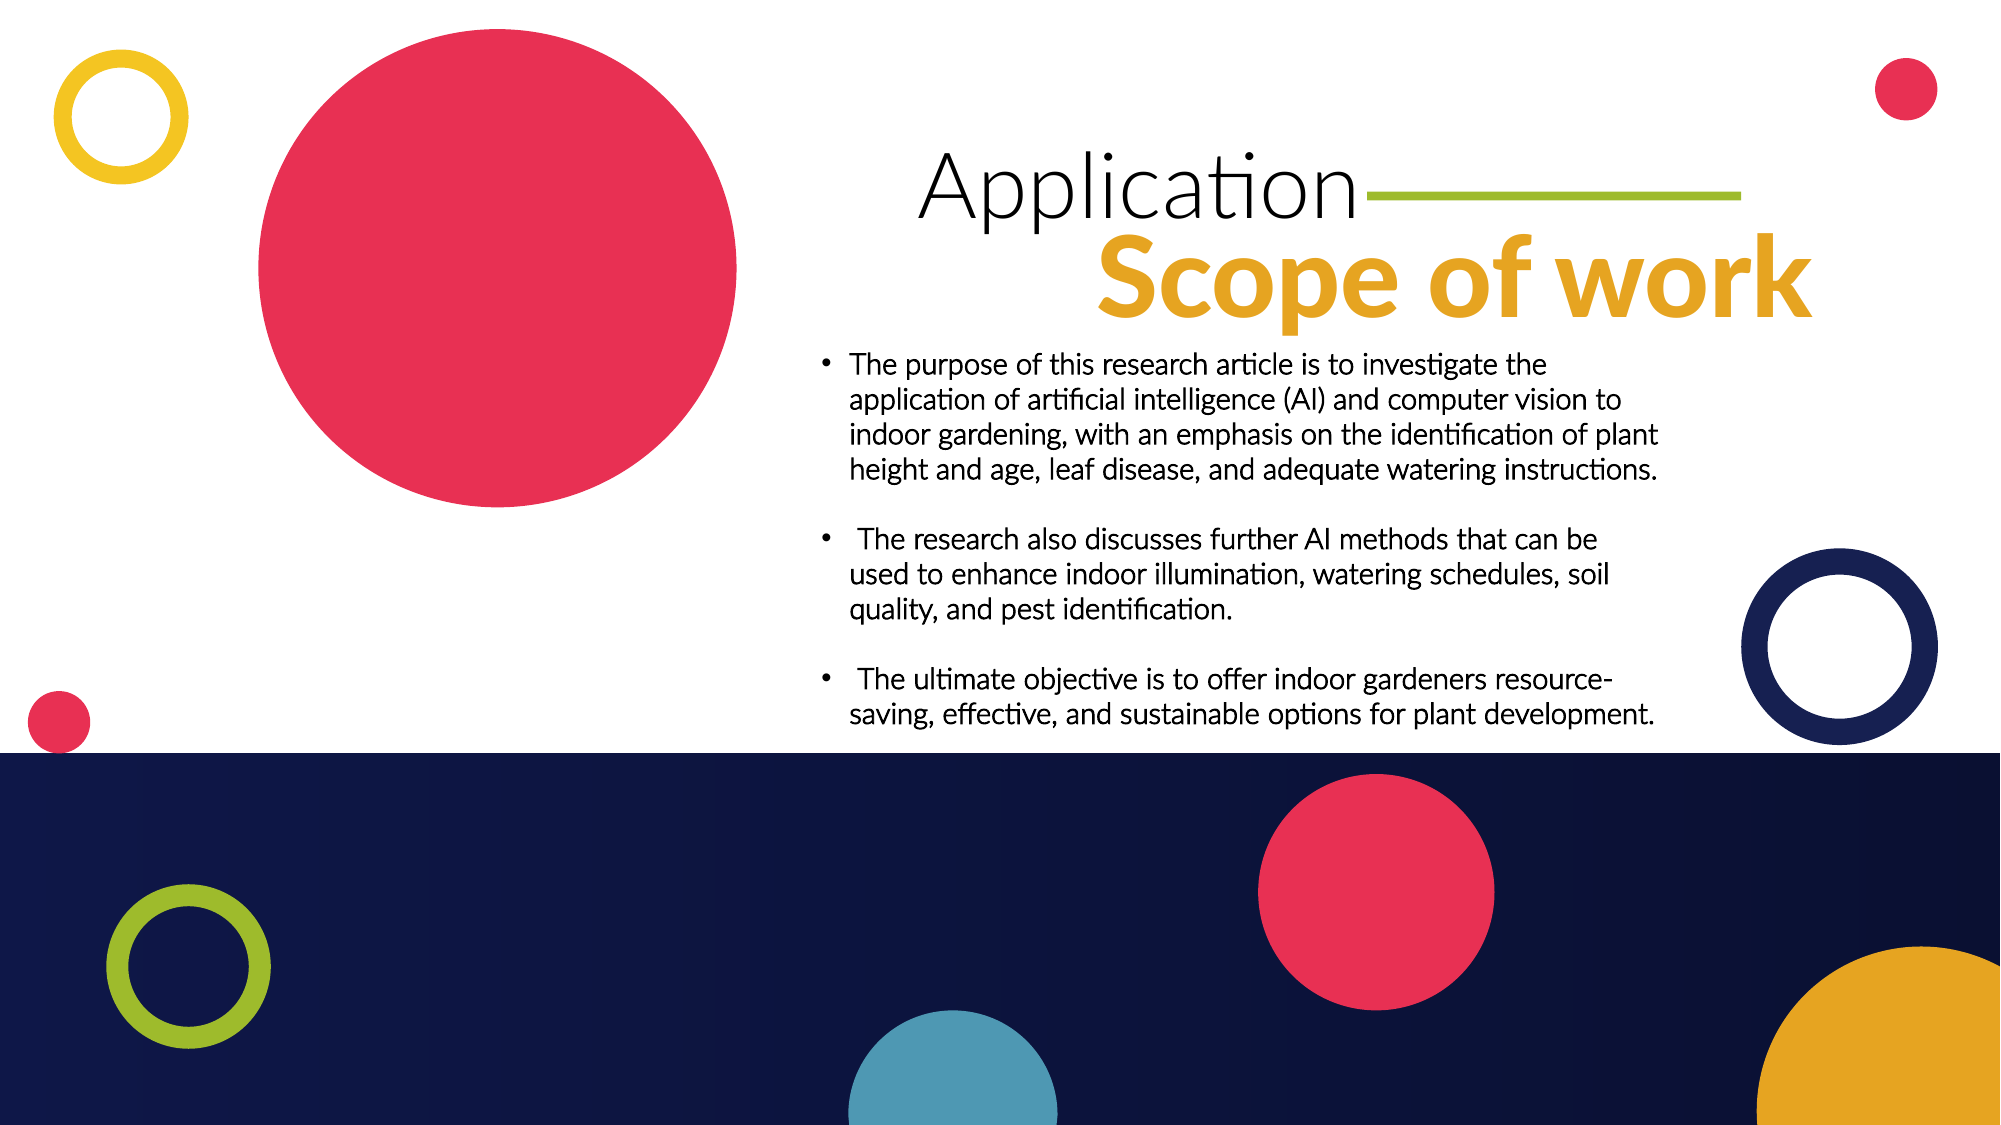

Application

Scope of work
The purpose of this research article is to investigate the application of artificial intelligence (AI) and computer vision to indoor gardening, with an emphasis on the identification of plant height and age, leaf disease, and adequate watering instructions.

 The research also discusses further AI methods that can be used to enhance indoor illumination, watering schedules, soil quality, and pest identification.

 The ultimate objective is to offer indoor gardeners resource-saving, effective, and sustainable options for plant development.